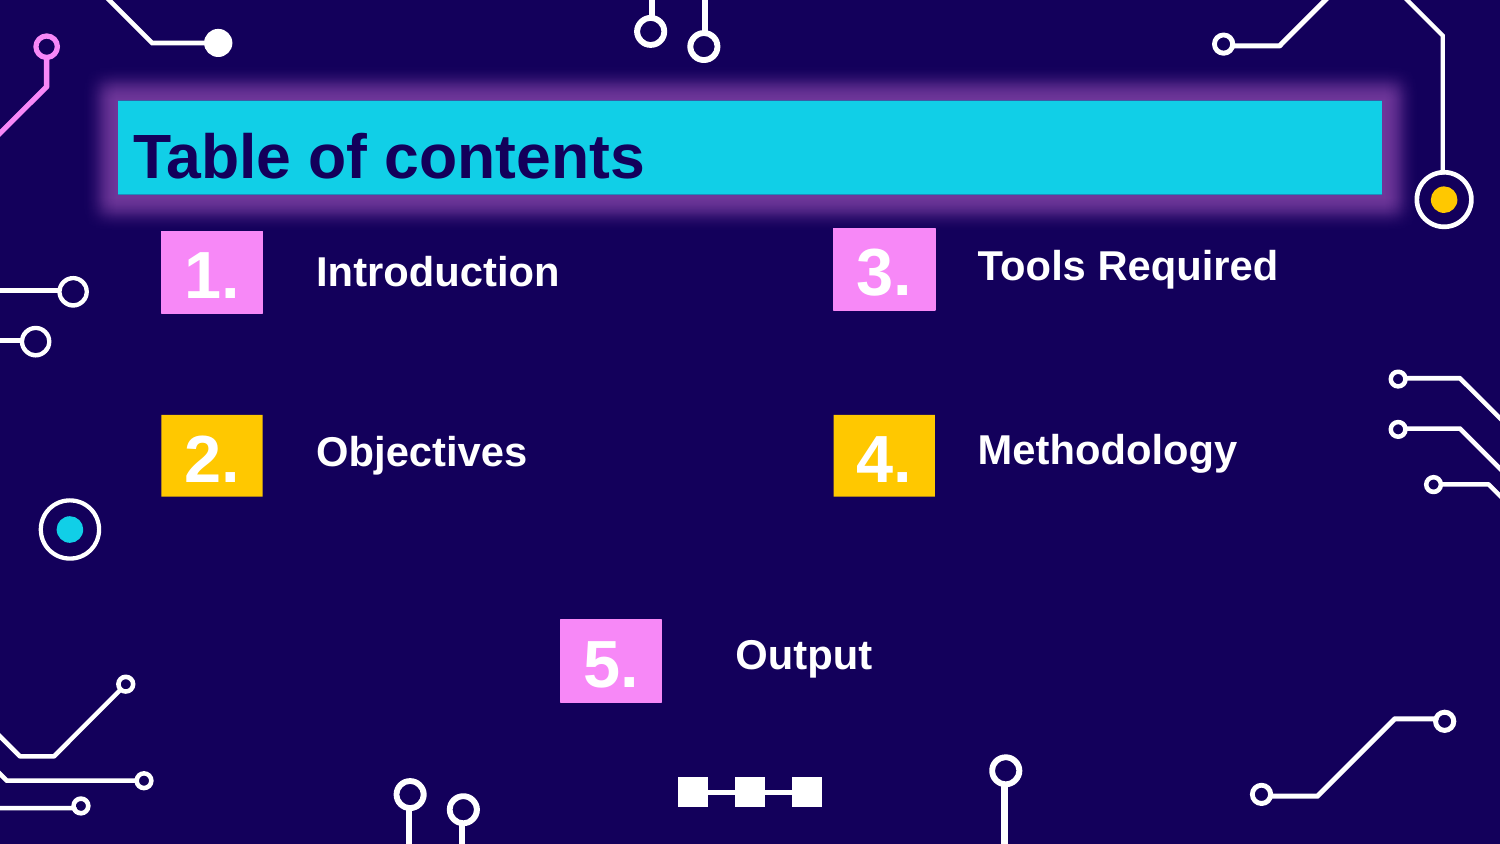

# Table of contents

3.
1.
Tools Required
Introduction
2.
4.
Methodology
Objectives
5.
Output